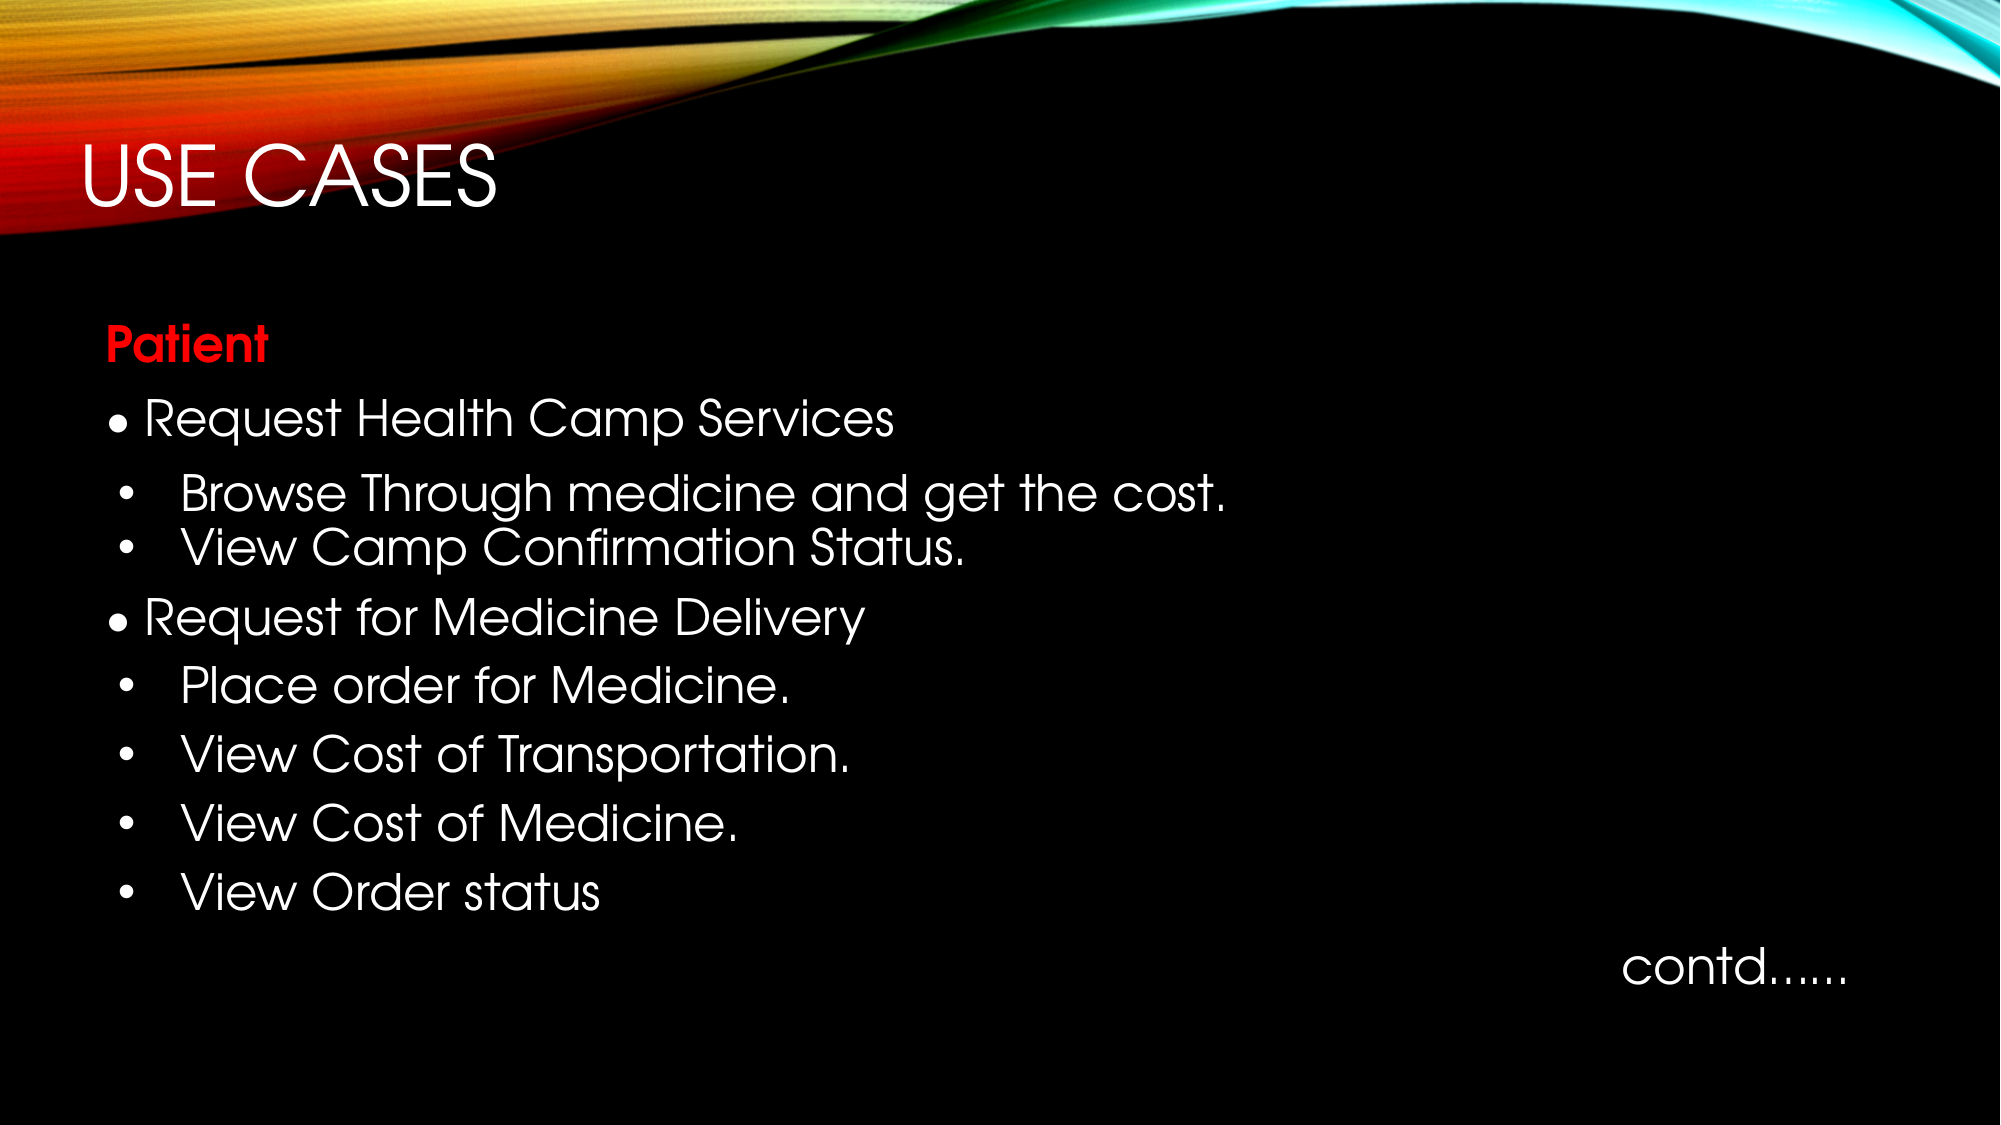

# USE CASES
Patient
• Request Health Camp Services
Browse Through medicine and get the cost.
View Camp Confirmation Status.
• Request for Medicine Delivery
Place order for Medicine.
View Cost of Transportation.
View Cost of Medicine.
View Order status
contd…...